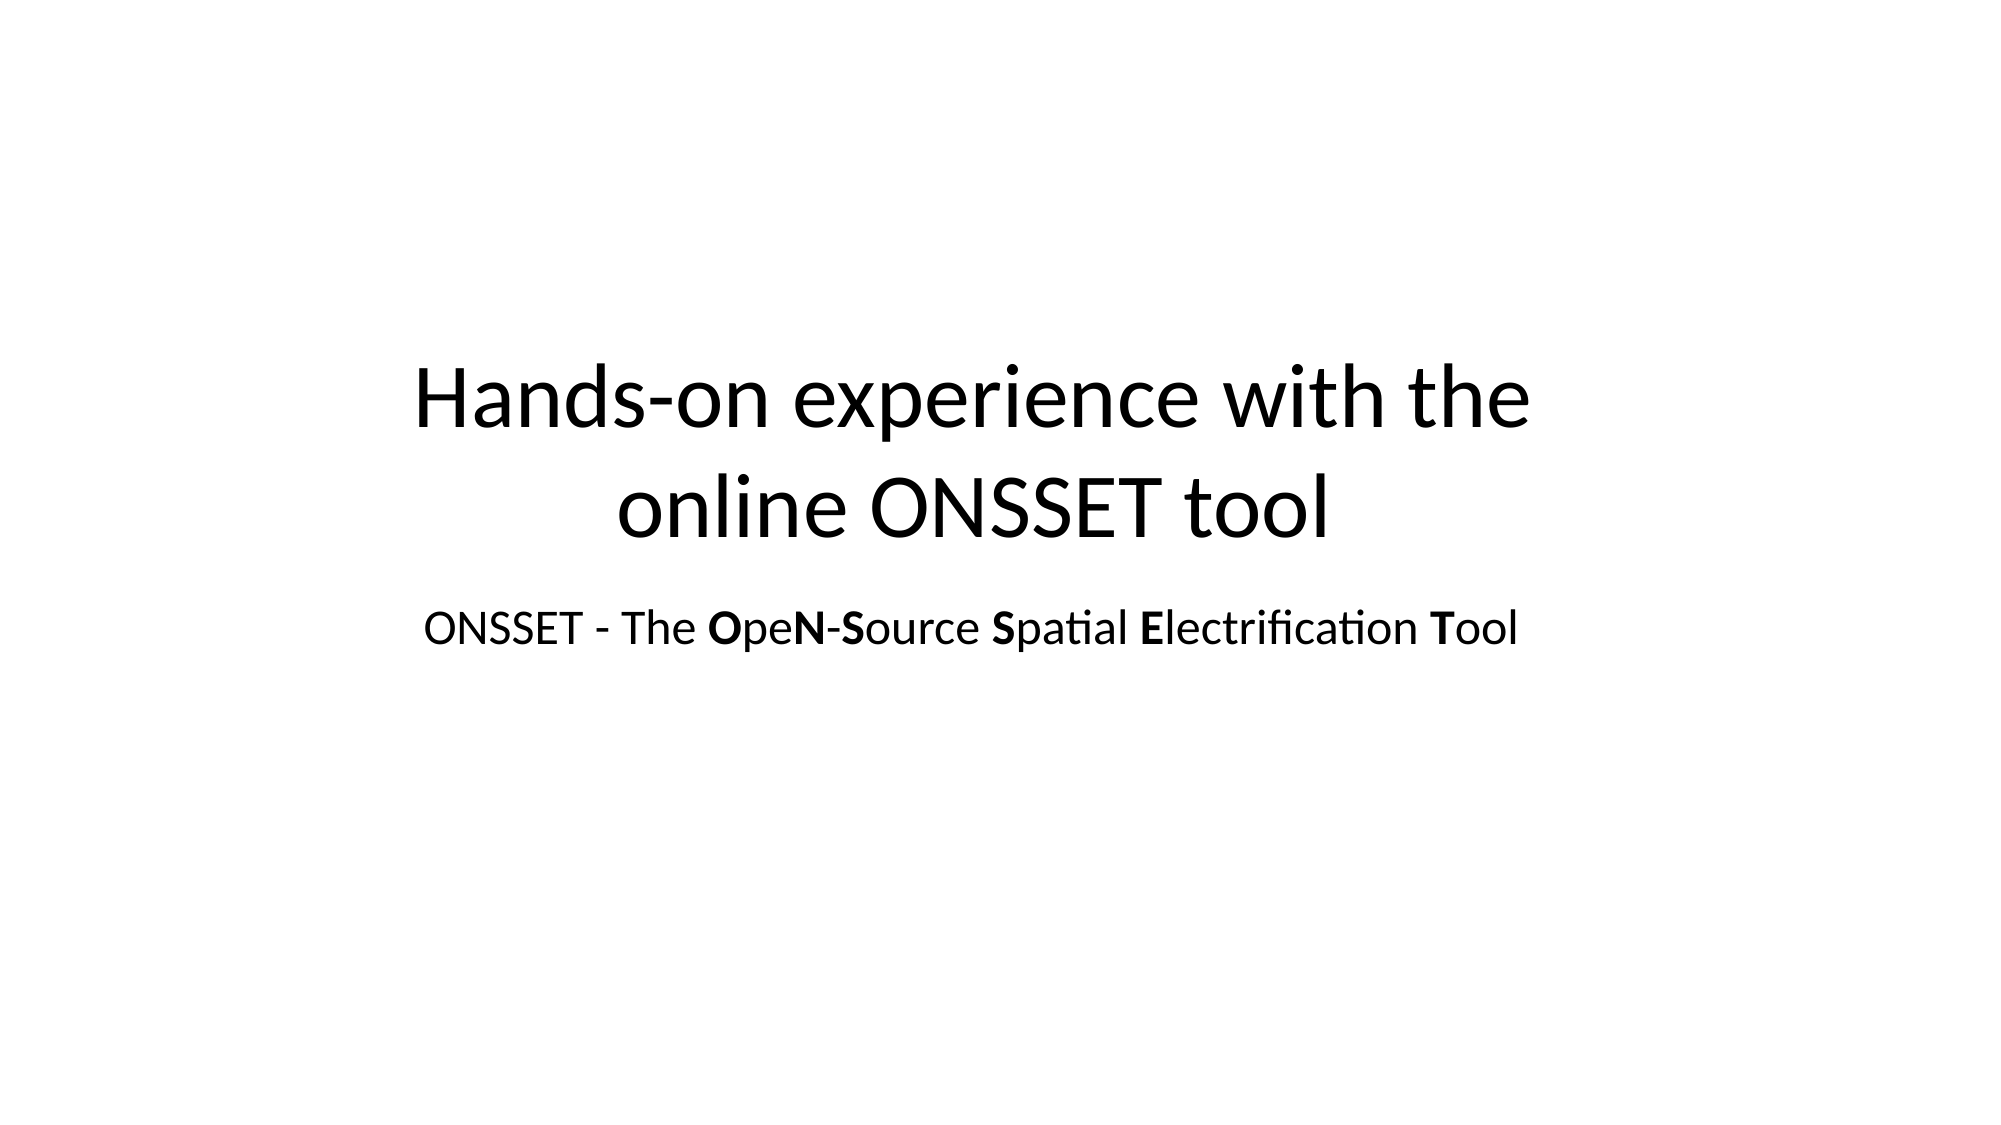

Hands-on experience with the online ONSSET tool
ONSSET - The OpeN-Source Spatial Electrification Tool
40